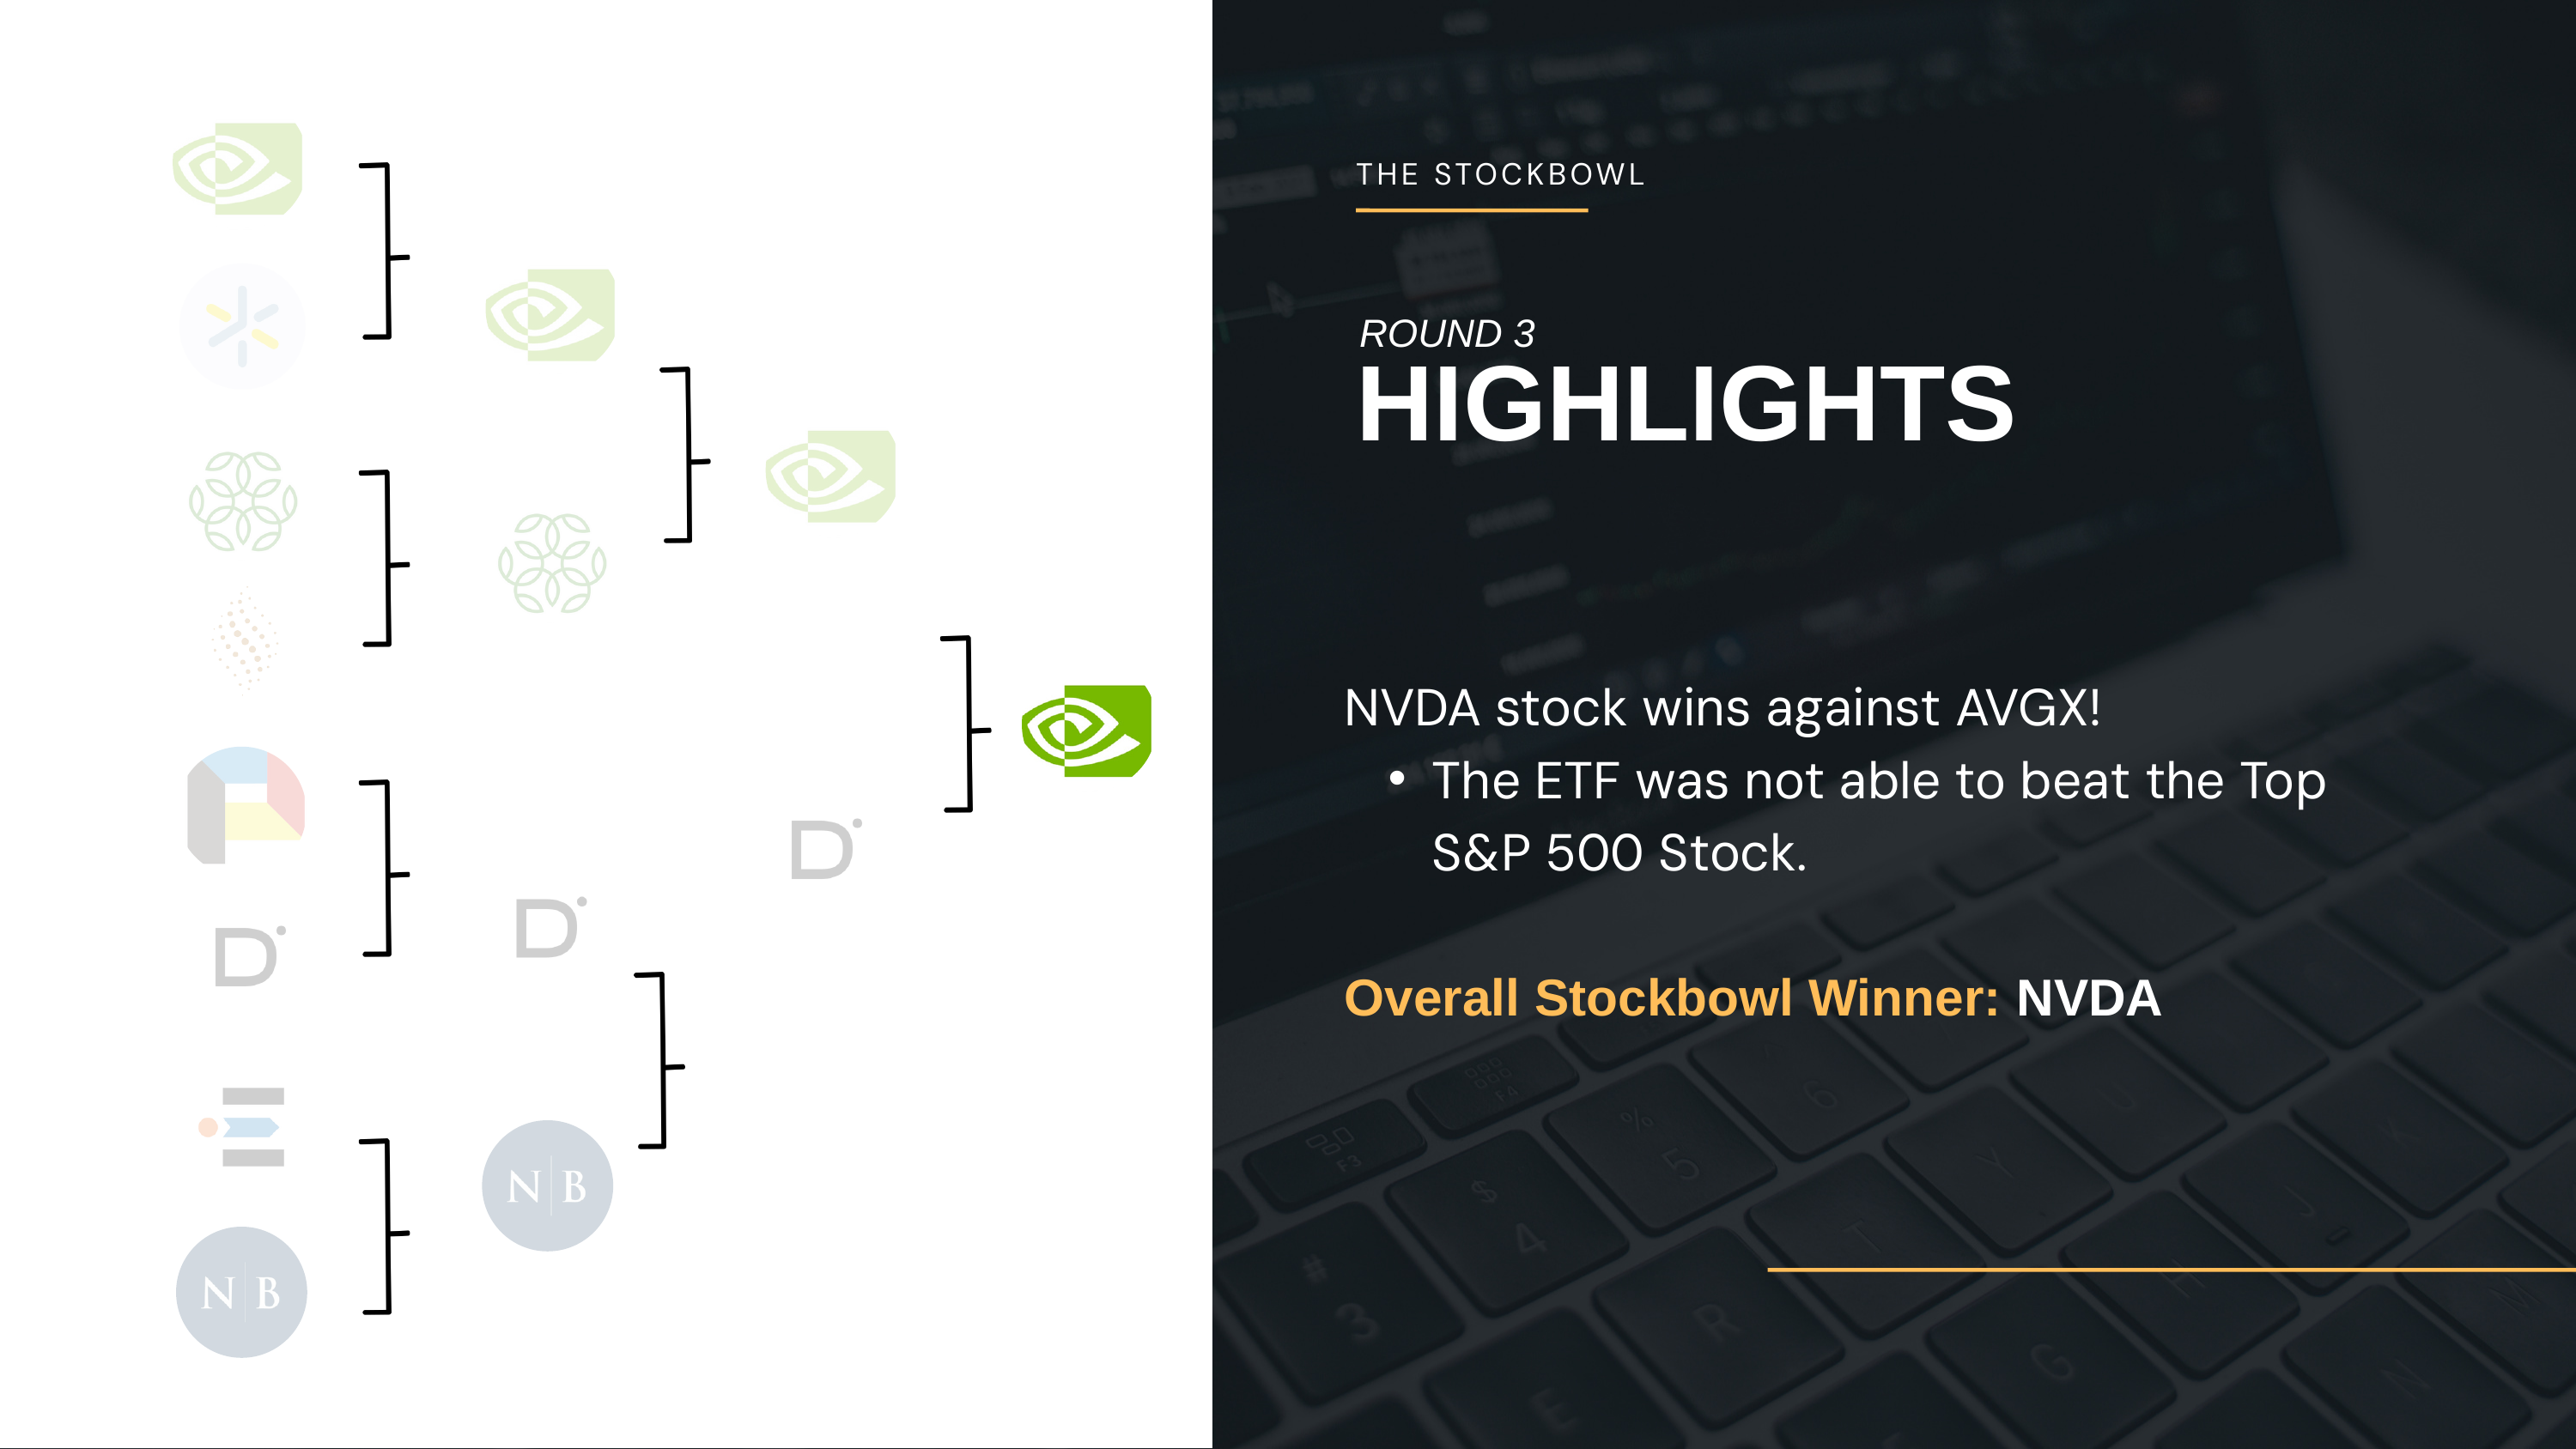

THE STOCKBOWL

ROUND 3
HIGHLIGHTS

NVDA stock wins against AVGX!
The ETF was not able to beat the Top S&P 500 Stock.

Overall Stockbowl Winner: NVDA